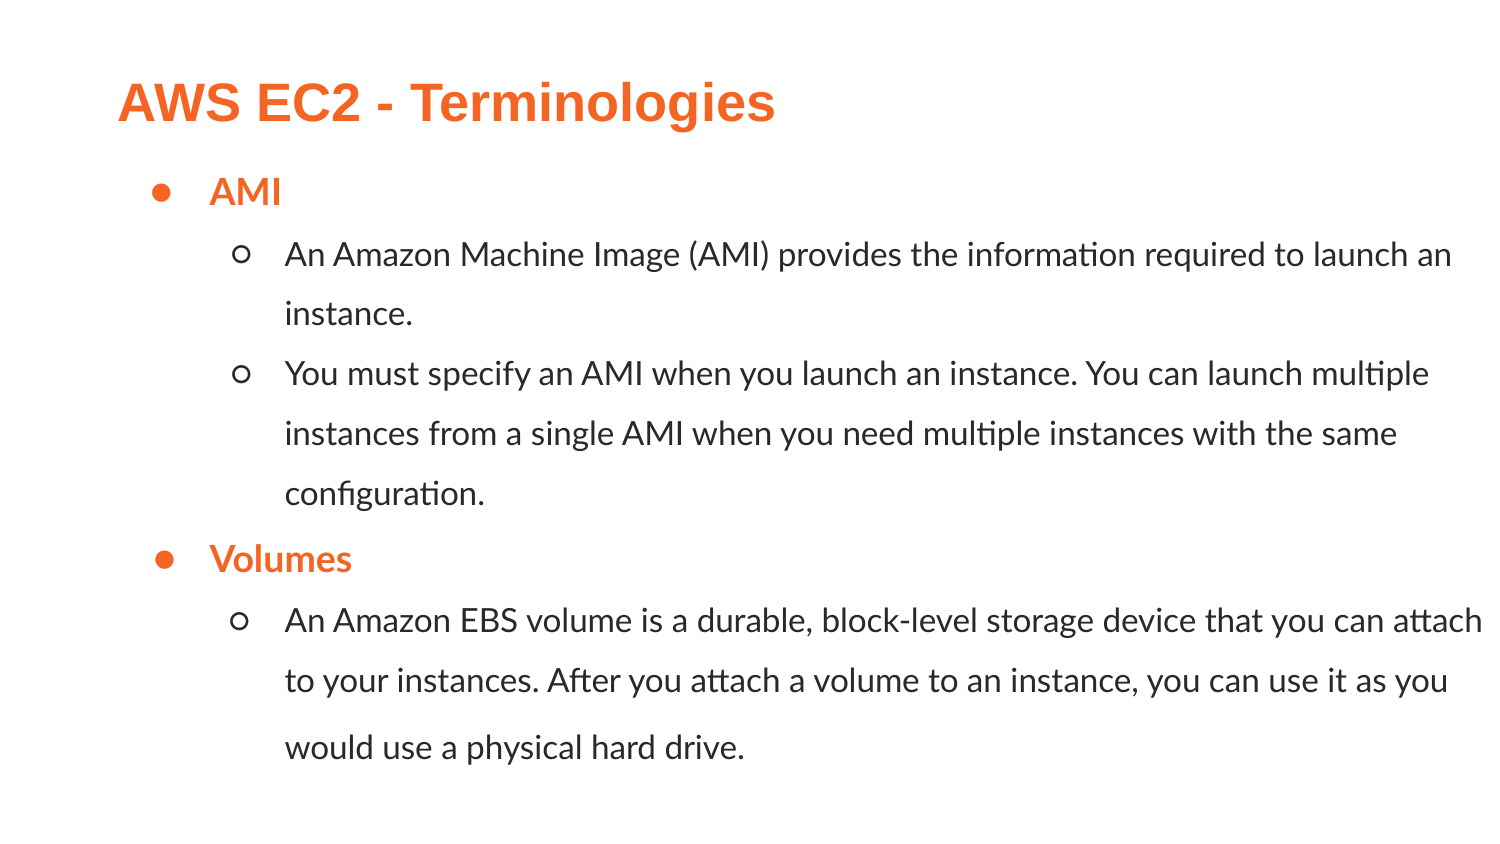

AWS EC2 - Terminologies
AMI
An Amazon Machine Image (AMI) provides the information required to launch an instance.
You must specify an AMI when you launch an instance. You can launch multiple instances from a single AMI when you need multiple instances with the same configuration.
Volumes
An Amazon EBS volume is a durable, block-level storage device that you can attach to your instances. After you attach a volume to an instance, you can use it as you would use a physical hard drive.